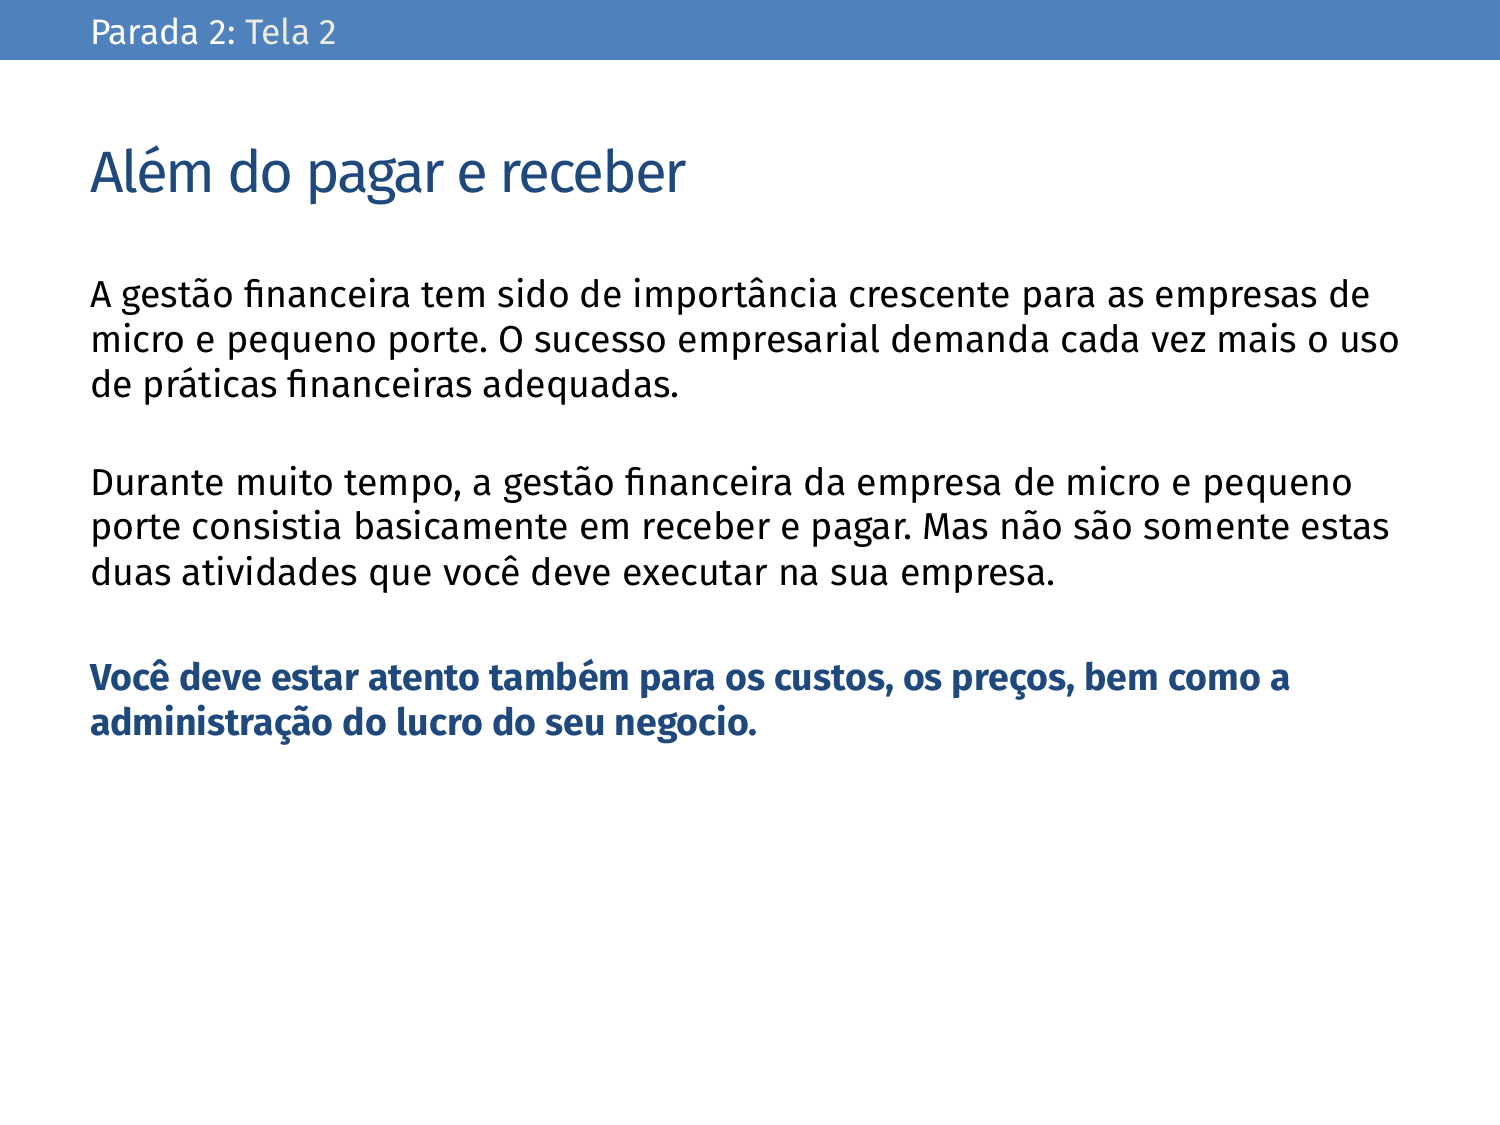

Parada 2: Tela 2
# Além do pagar e receber
A gestão financeira tem sido de importância crescente para as empresas de micro e pequeno porte. O sucesso empresarial demanda cada vez mais o uso de práticas financeiras adequadas.
Durante muito tempo, a gestão financeira da empresa de micro e pequeno porte consistia basicamente em receber e pagar. Mas não são somente estas duas atividades que você deve executar na sua empresa.

Você deve estar atento também para os custos, os preços, bem como a administração do lucro do seu negocio.